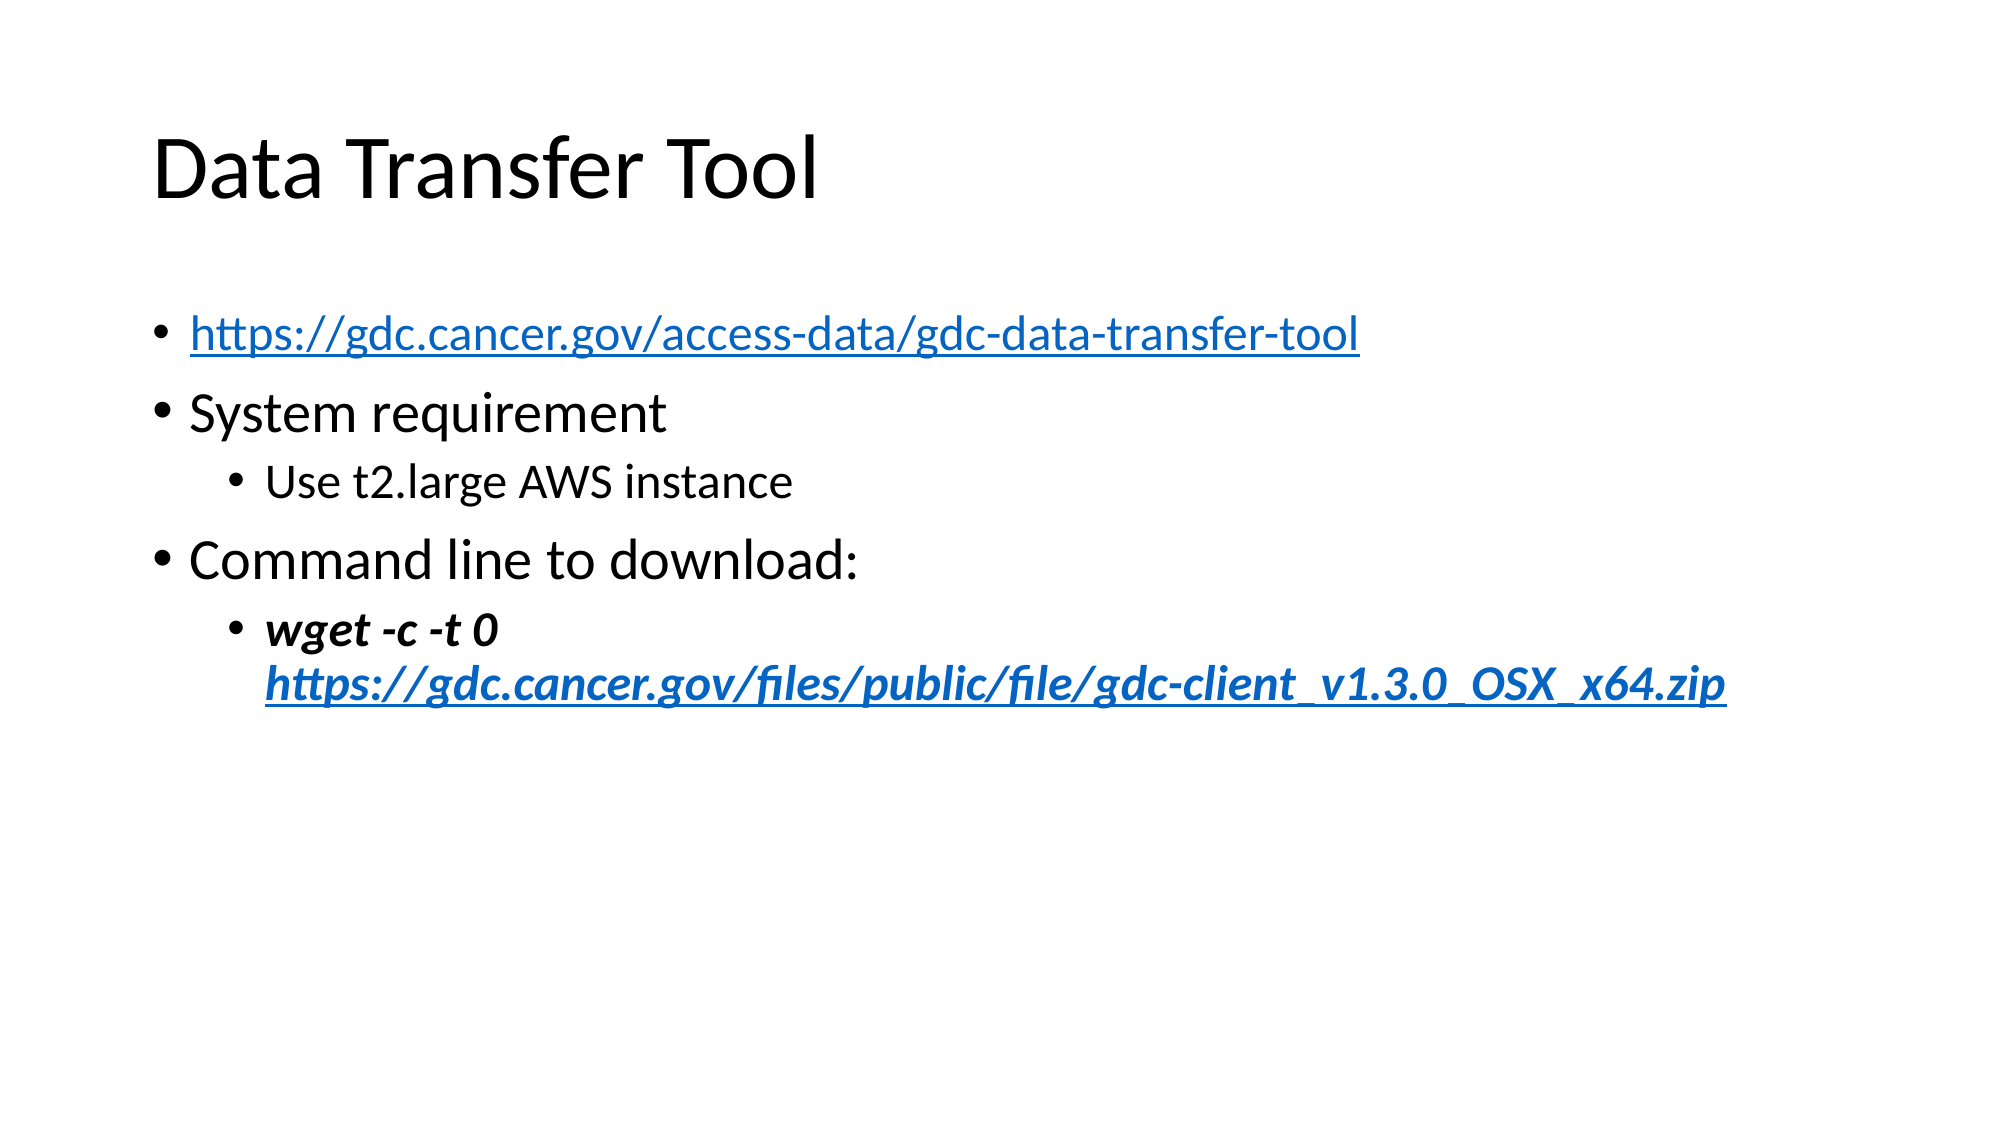

# Data Transfer Tool
https://gdc.cancer.gov/access-data/gdc-data-transfer-tool
System requirement
Use t2.large AWS instance
Command line to download:
wget -c -t 0 https://gdc.cancer.gov/files/public/file/gdc-client_v1.3.0_OSX_x64.zip